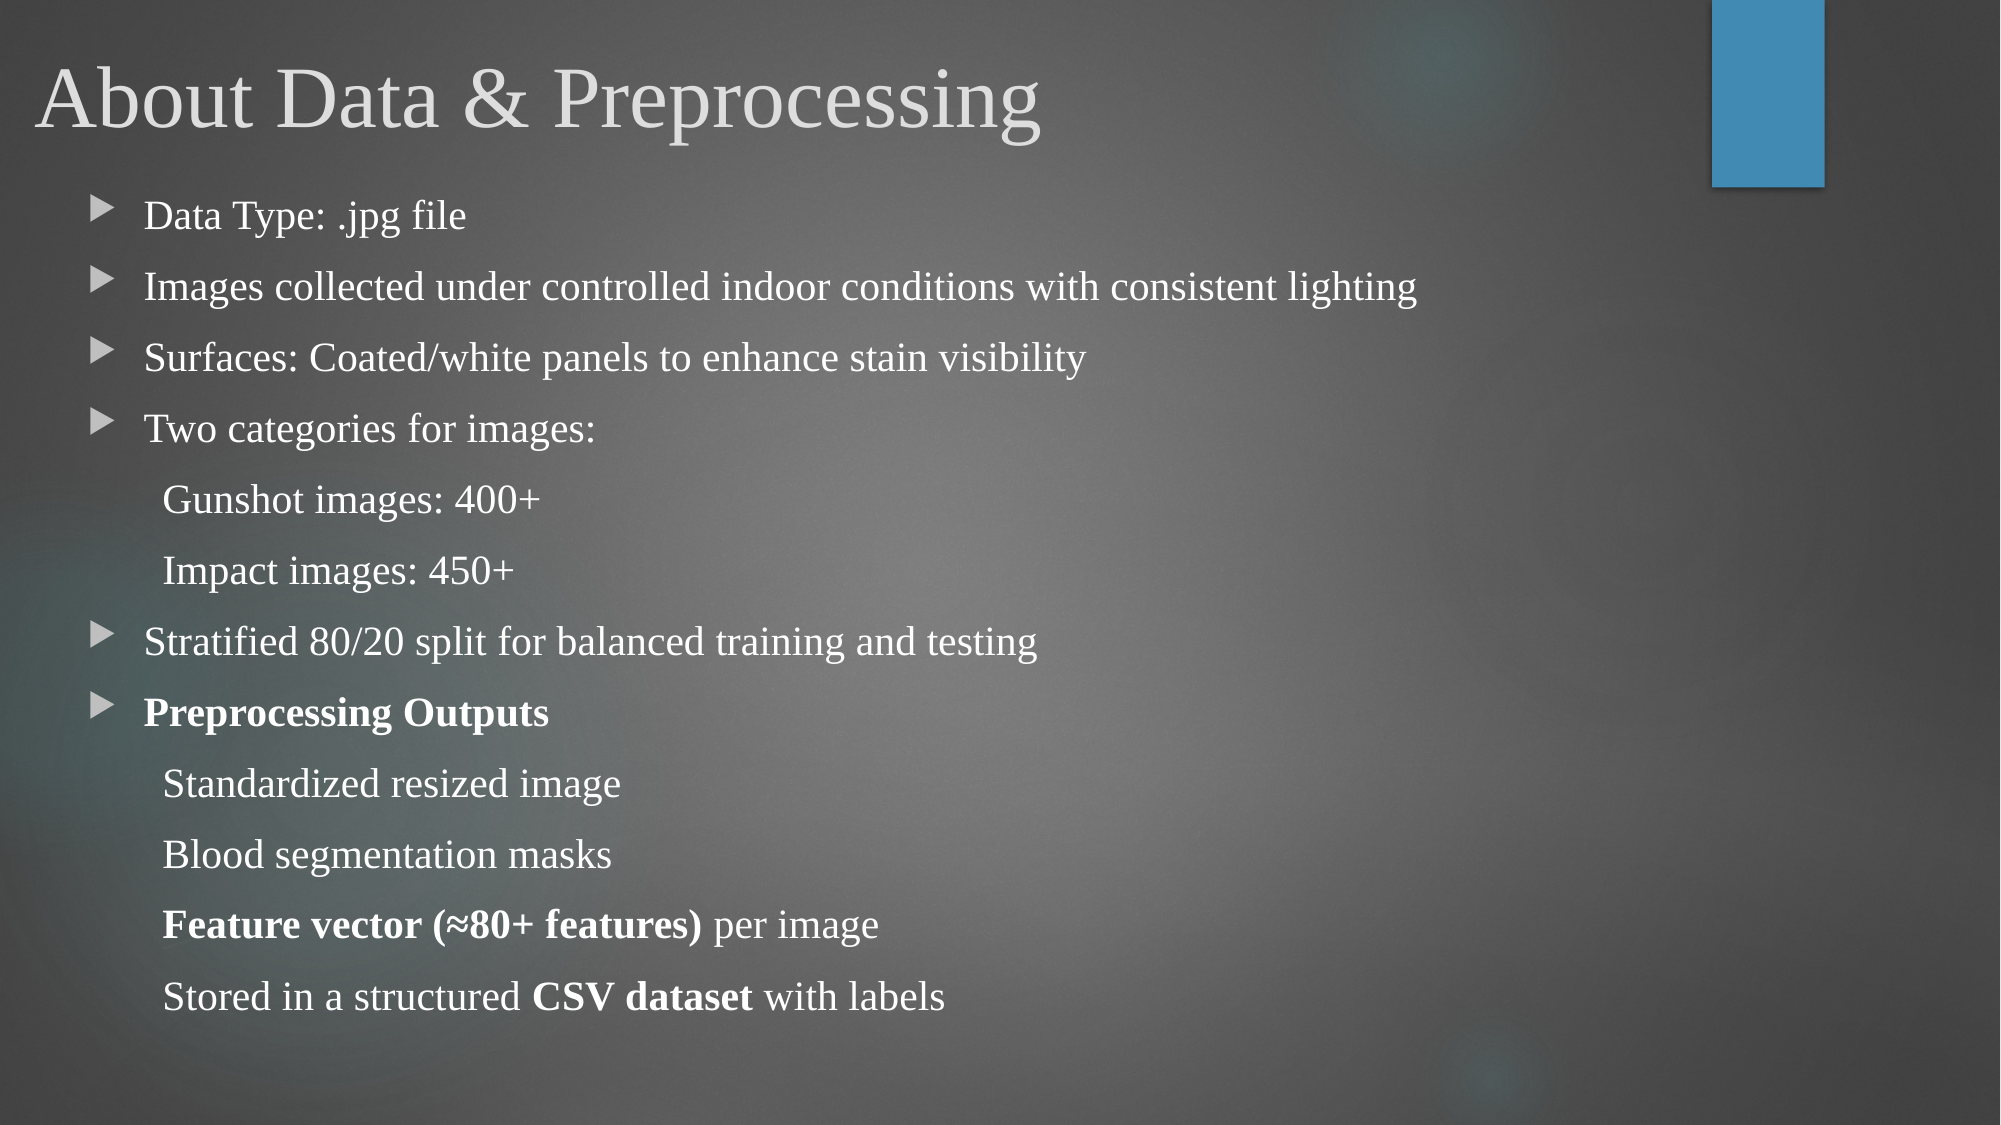

# About Data & Preprocessing
Data Type: .jpg file
Images collected under controlled indoor conditions with consistent lighting
Surfaces: Coated/white panels to enhance stain visibility
Two categories for images:
Gunshot images: 400+
Impact images: 450+
Stratified 80/20 split for balanced training and testing
Preprocessing Outputs
Standardized resized image
Blood segmentation masks
Feature vector (≈80+ features) per image
Stored in a structured CSV dataset with labels